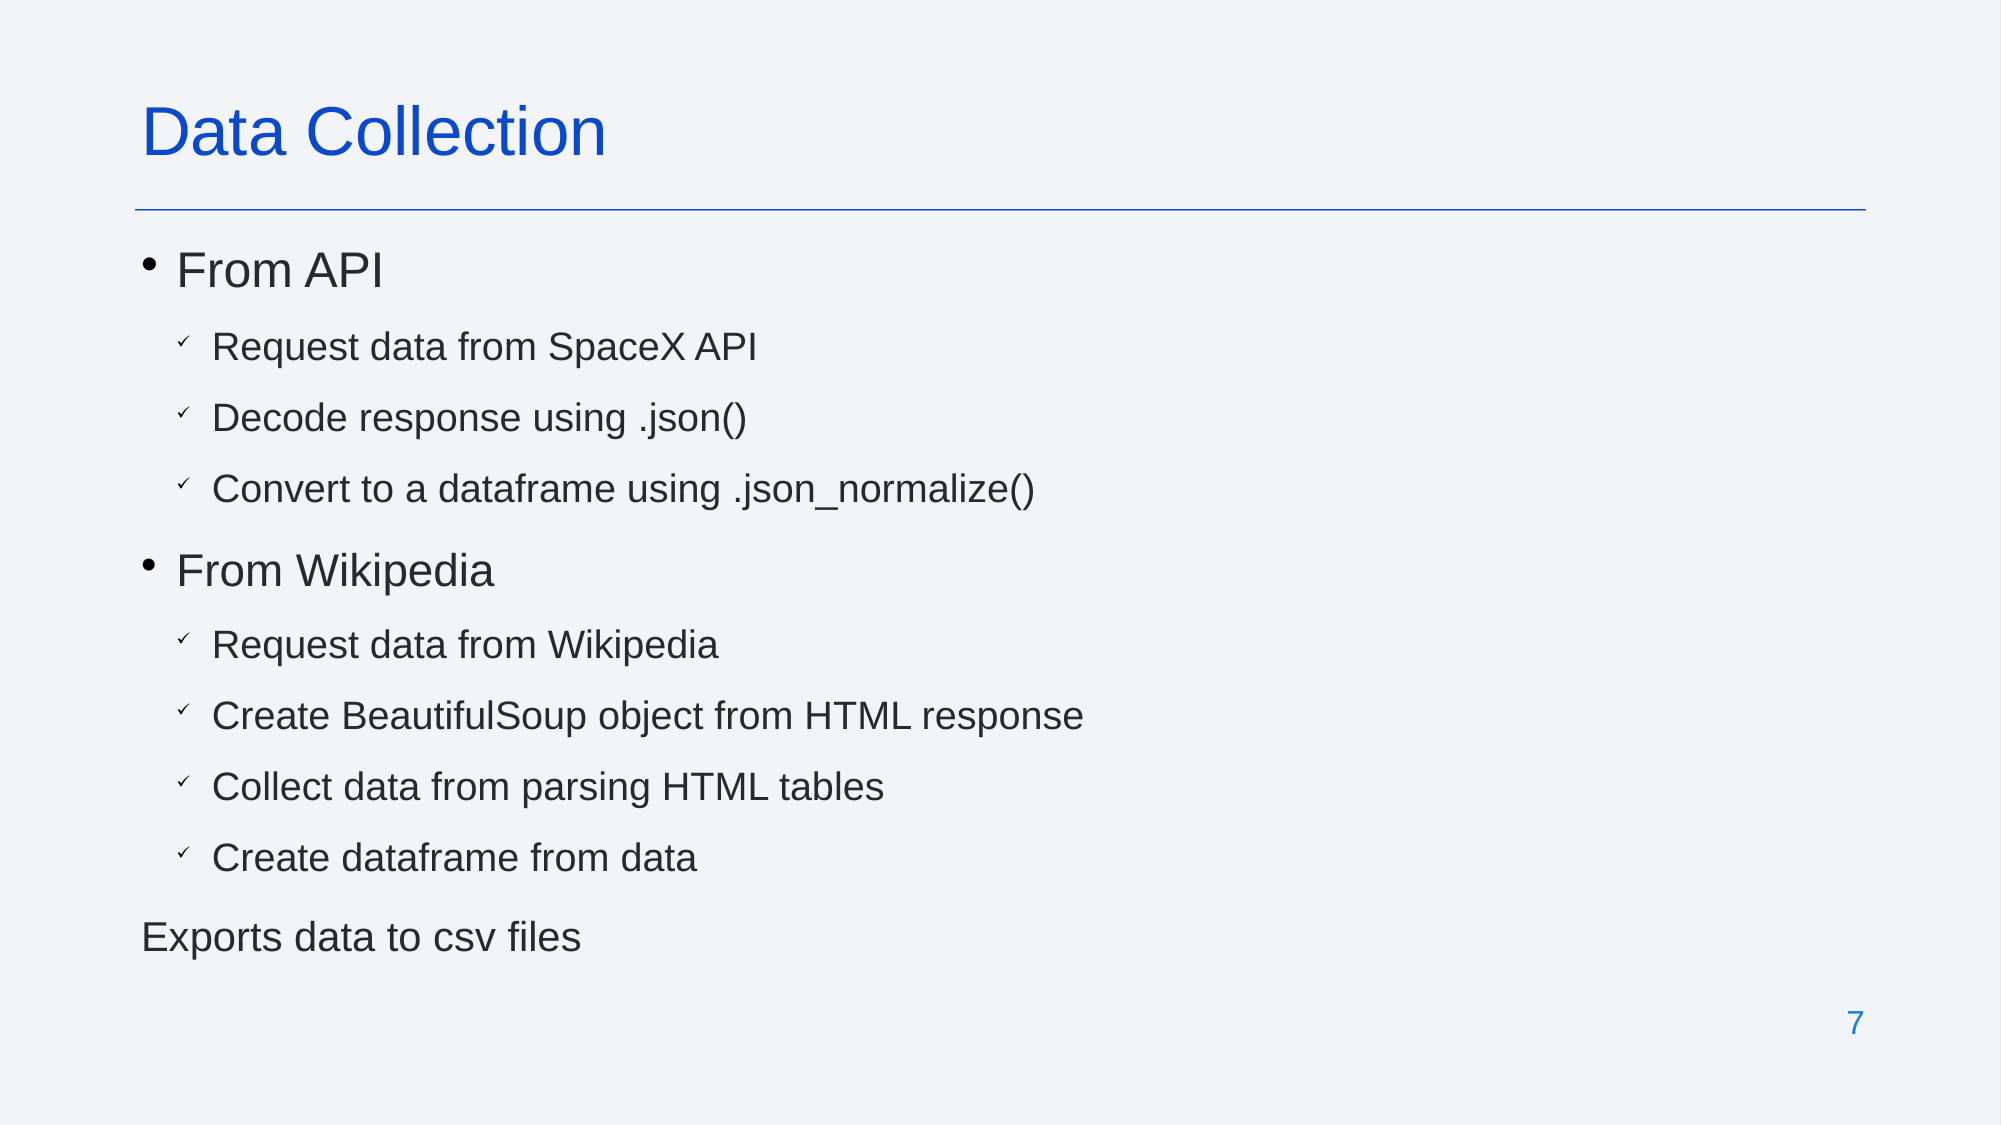

Data Collection
# From API
Request data from SpaceX API
Decode response using .json()
Convert to a dataframe using .json_normalize()
From Wikipedia
Request data from Wikipedia
Create BeautifulSoup object from HTML response
Collect data from parsing HTML tables
Create dataframe from data
Exports data to csv files
7